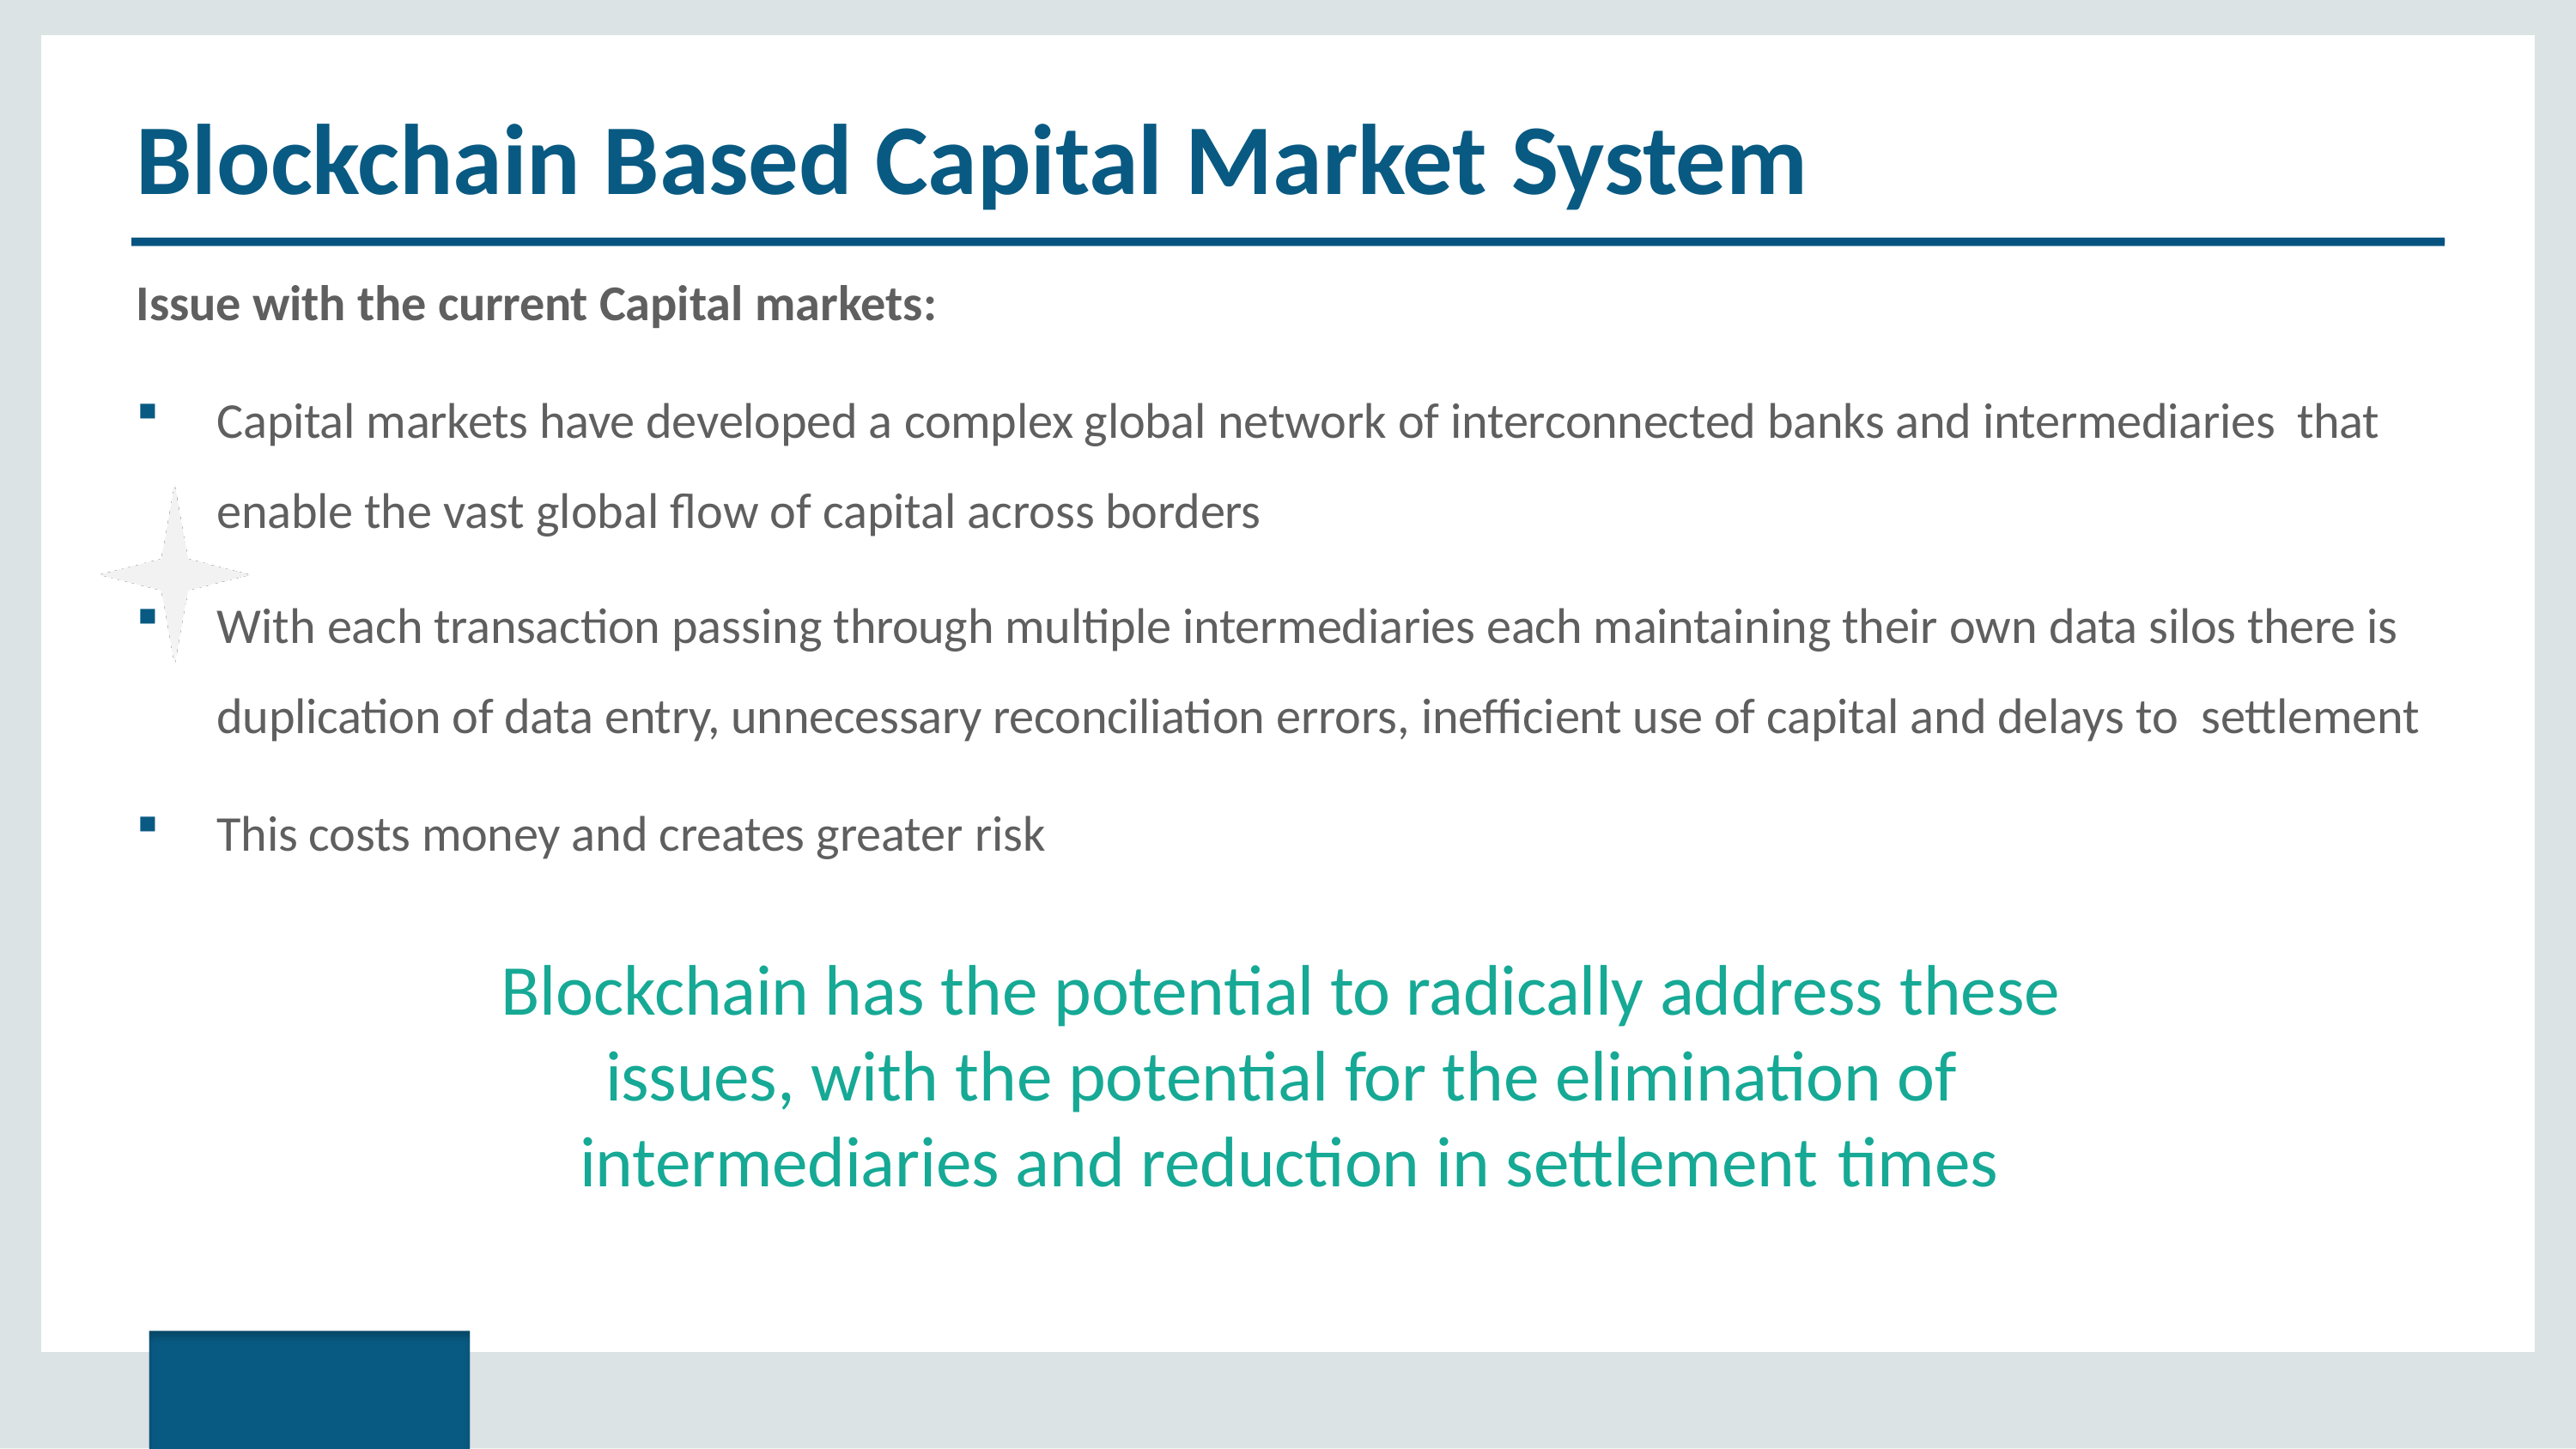

# Blockchain Based Capital Market System

Issue with the current Capital markets:

Capital markets have developed a complex global network of interconnected banks and intermediaries that
enable the vast global flow of capital across borders
With each transaction passing through multiple intermediaries each maintaining their own data silos there is  duplication of data entry, unnecessary reconciliation errors, inefficient use of capital and delays to  settlement

This costs money and creates greater risk

Blockchain has the potential to radically address these  issues, with the potential for the elimination of  intermediaries and reduction in settlement times